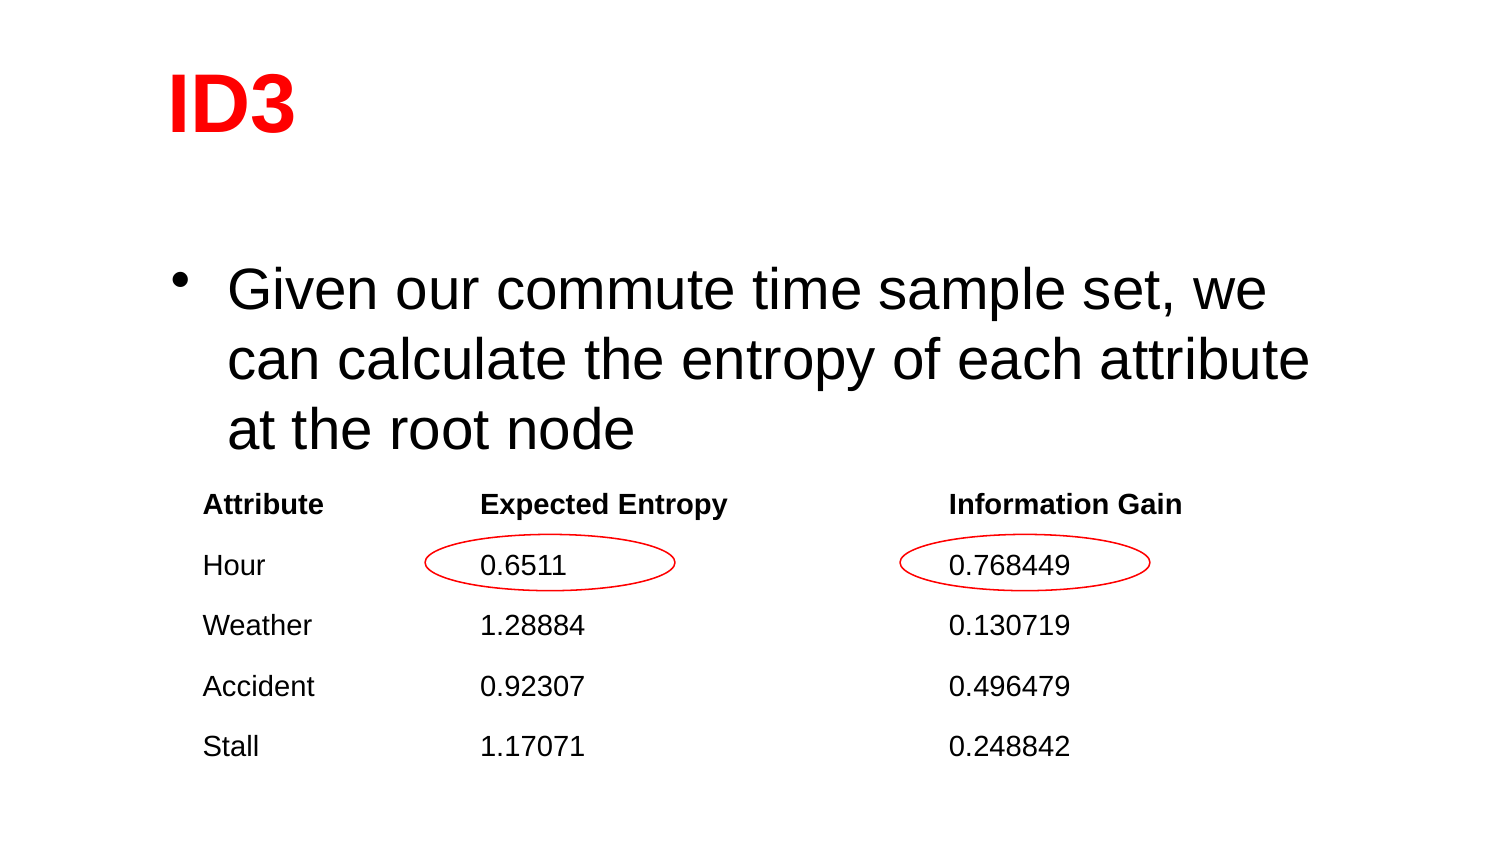

# ID3
Given our commute time sample set, we can calculate the entropy of each attribute at the root node

| Attribute | Expected Entropy | Information Gain |
| --- | --- | --- |
| Hour | 0.6511 | 0.768449 |
| Weather | 1.28884 | 0.130719 |
| Accident | 0.92307 | 0.496479 |
| Stall | 1.17071 | 0.248842 |